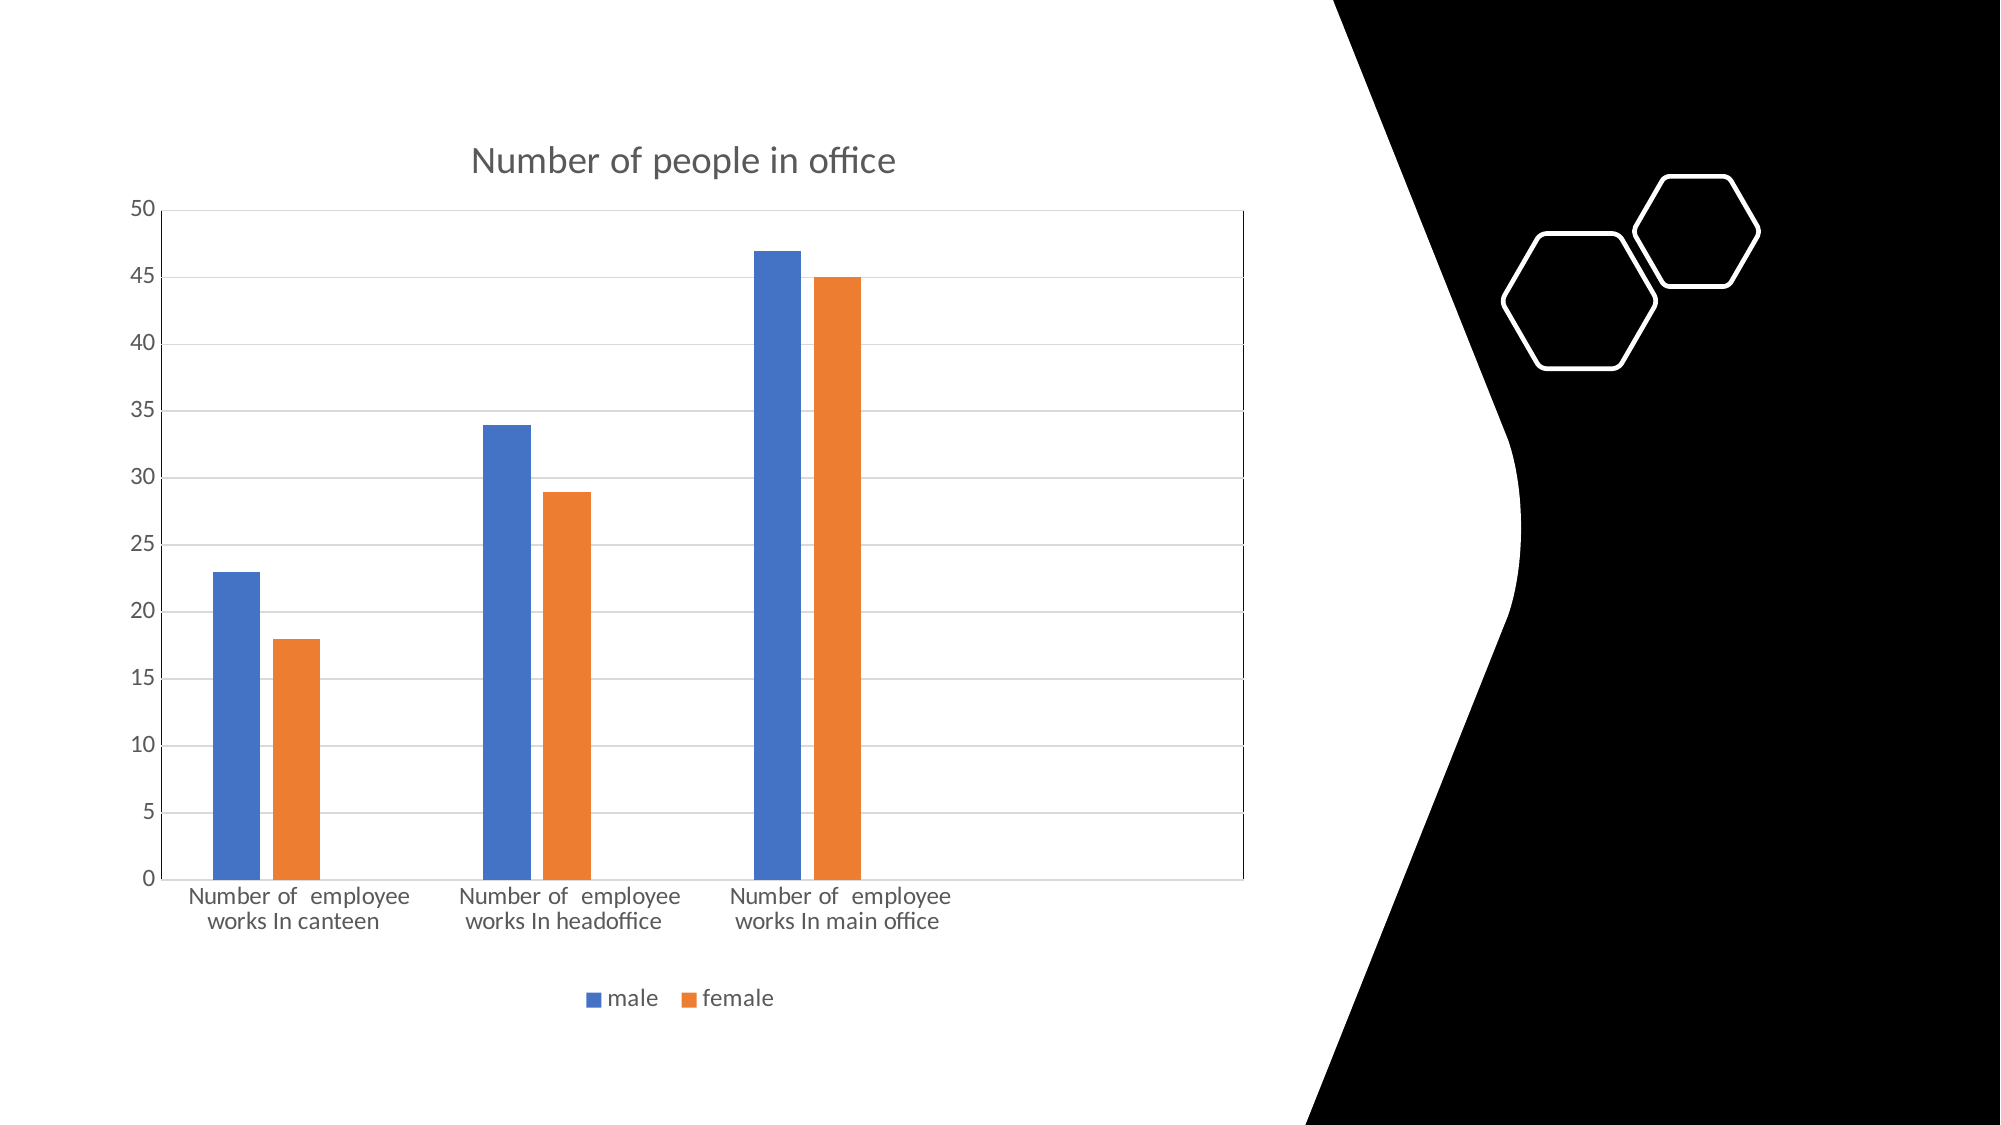

### Chart: Number of people in office

| Category | male  | female  |  |
|---|---|---|---|
|  Number of  employee works In canteen  | 23.0 | 18.0 | None |
|  Number of  employee works In headoffice  | 34.0 | 29.0 | None |
|  Number of  employee works In main office | 47.0 | 45.0 | None |